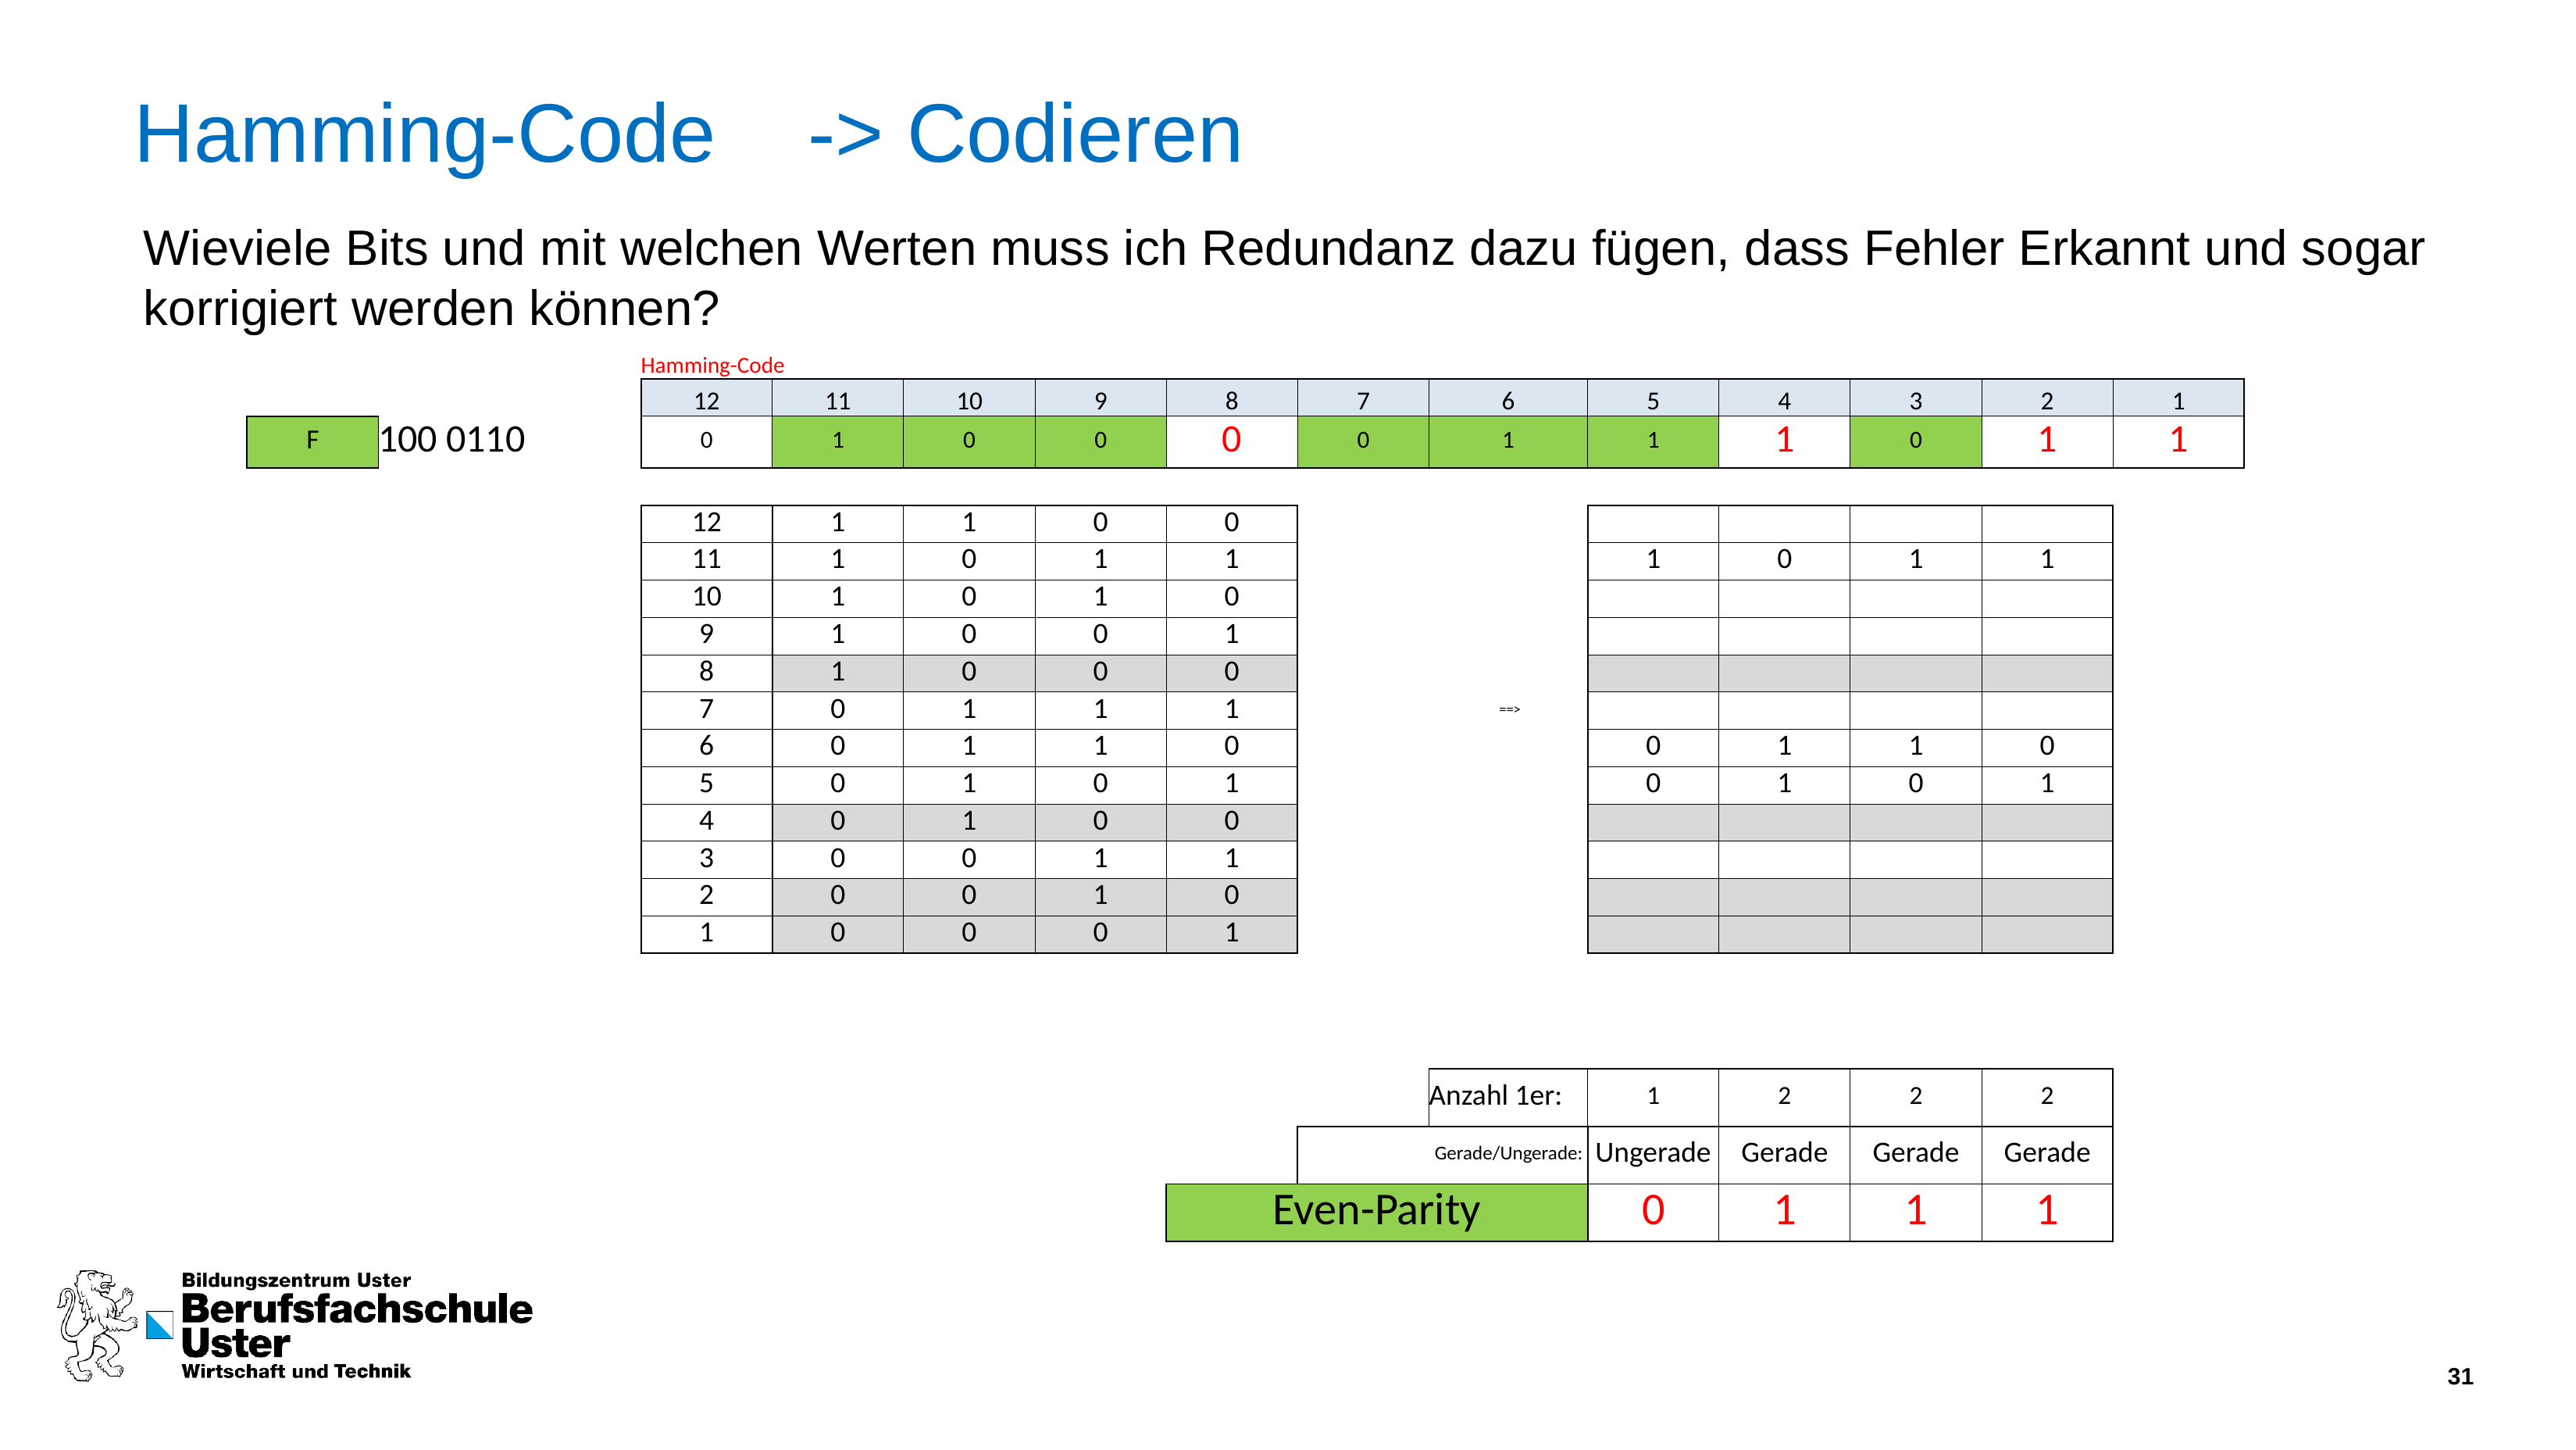

# Hamming-Code    -> Codieren
Wieviele Bits und mit welchen Werten muss ich Redundanz dazu fügen, dass Fehler Erkannt und sogar korrigiert werden können?
|  |  |  | Hamming-Code |  |  |  |  |  |  |  |  |  |  |  |
| --- | --- | --- | --- | --- | --- | --- | --- | --- | --- | --- | --- | --- | --- | --- |
|  |  |  | 12 | 11 | 10 | 9 | 8 | 7 | 6 | 5 | 4 | 3 | 2 | 1 |
| F | 100 0110 |  | 0 | 1 | 0 | 0 | 0 | 0 | 1 | 1 | 1 | 0 | 1 | 1 |
| Nein |  |  |  |  |  |  |  |  |  |  |  |  |  |  |
|  |  |  | 12 | 1 | 1 | 0 | 0 |  |  |  |  |  |  | 12 |
|  |  |  | 11 | 1 | 0 | 1 | 1 |  |  | 1 | 0 | 1 | 1 | 11 |
|  |  |  | 10 | 1 | 0 | 1 | 0 |  |  |  |  |  |  | 10 |
|  |  |  | 9 | 1 | 0 | 0 | 1 |  |  |  |  |  |  | 9 |
|  |  |  | 8 | 1 | 0 | 0 | 0 |  |  |  |  |  |  | 8 |
|  |  |  | 7 | 0 | 1 | 1 | 1 |  | ==> |  |  |  |  | 7 |
|  |  |  | 6 | 0 | 1 | 1 | 0 |  |  | 0 | 1 | 1 | 0 | 6 |
|  |  |  | 5 | 0 | 1 | 0 | 1 |  |  | 0 | 1 | 0 | 1 | 5 |
|  |  |  | 4 | 0 | 1 | 0 | 0 |  |  |  |  |  |  | 4 |
|  |  |  | 3 | 0 | 0 | 1 | 1 |  |  |  |  |  |  | 3 |
|  |  |  | 2 | 0 | 0 | 1 | 0 |  |  |  |  |  |  | 2 |
|  |  |  | 1 | 0 | 0 | 0 | 1 |  |  |  |  |  |  | 1 |
|  |  |  |  |  |  |  |  |  |  |  |  |  |  |  |
|  |  |  |  |  |  |  |  |  |  |  |  |  |  |  |
|  |  |  |  |  |  |  |  |  | Anzahl 1er: | 1 | 2 | 2 | 2 |  |
|  |  |  |  |  |  |  |  |  | Gerade/Ungerade: | Ungerade | Gerade | Gerade | Gerade |  |
|  |  |  |  |  |  |  | Even-Parity |  |  | 0 | 1 | 1 | 1 |  |

31